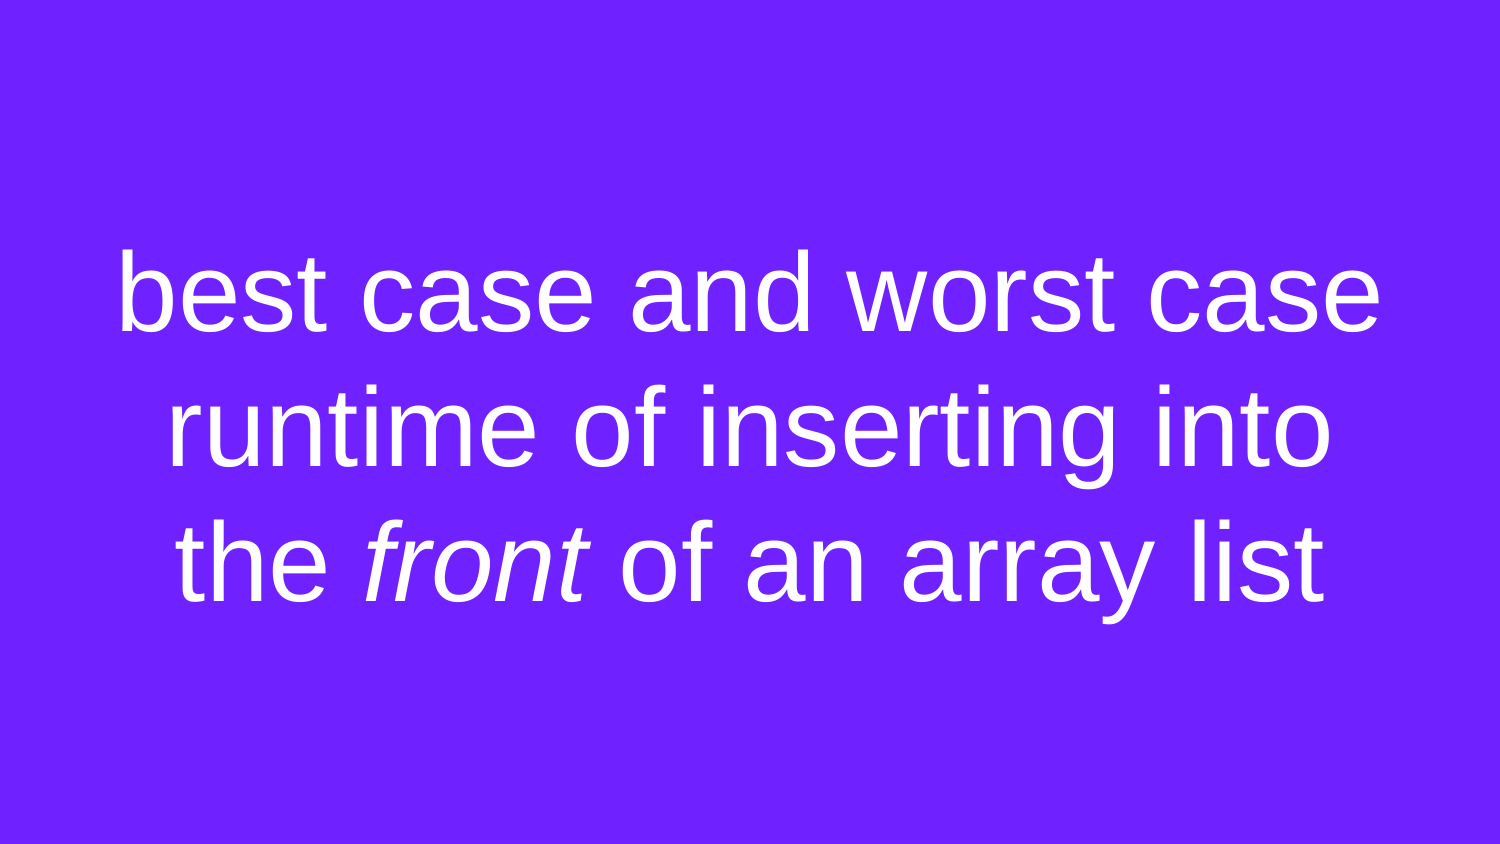

# best case and worst case runtime of inserting into the front of an array list